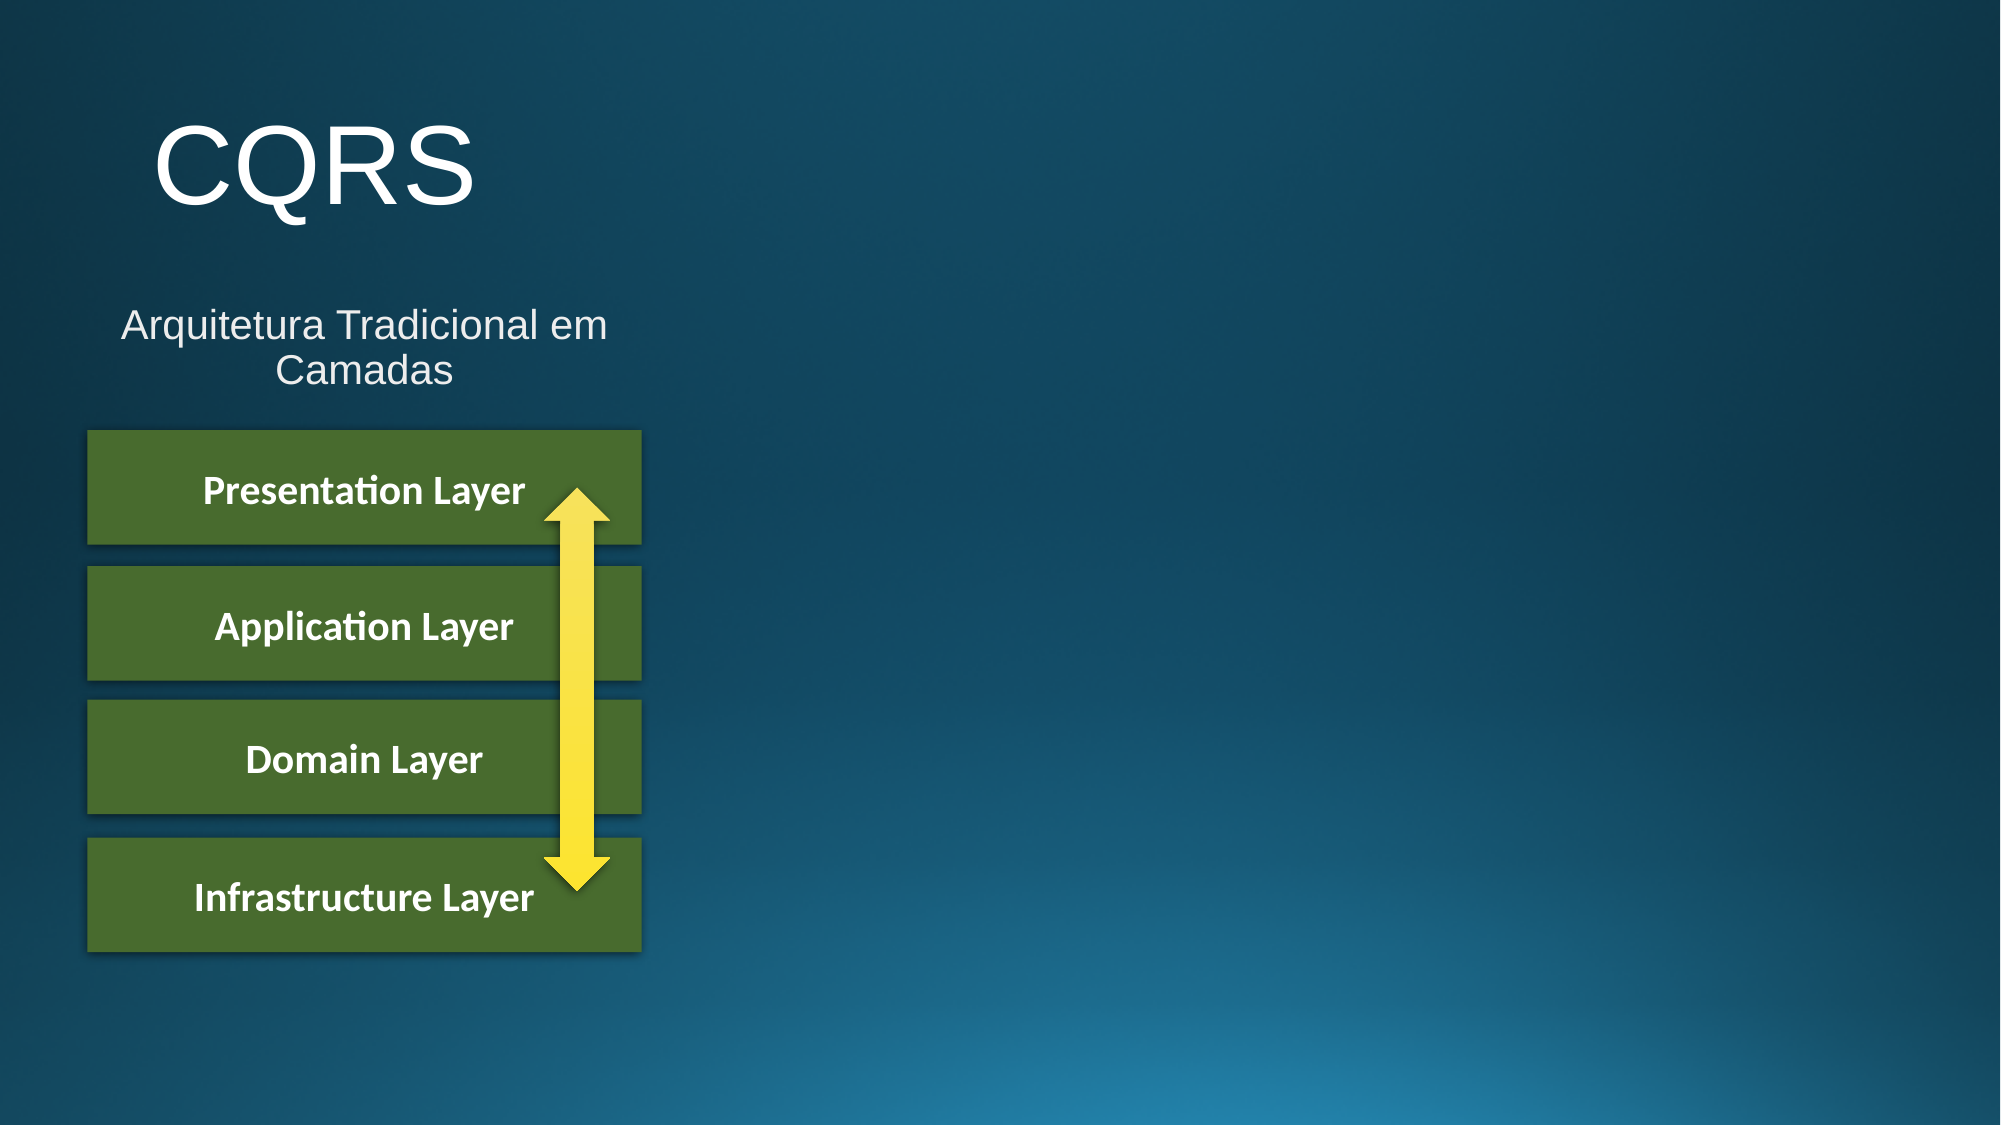

# CQRS
Arquitetura Tradicional em Camadas
Presentation Layer

Application Layer
Domain Layer
Infrastructure Layer